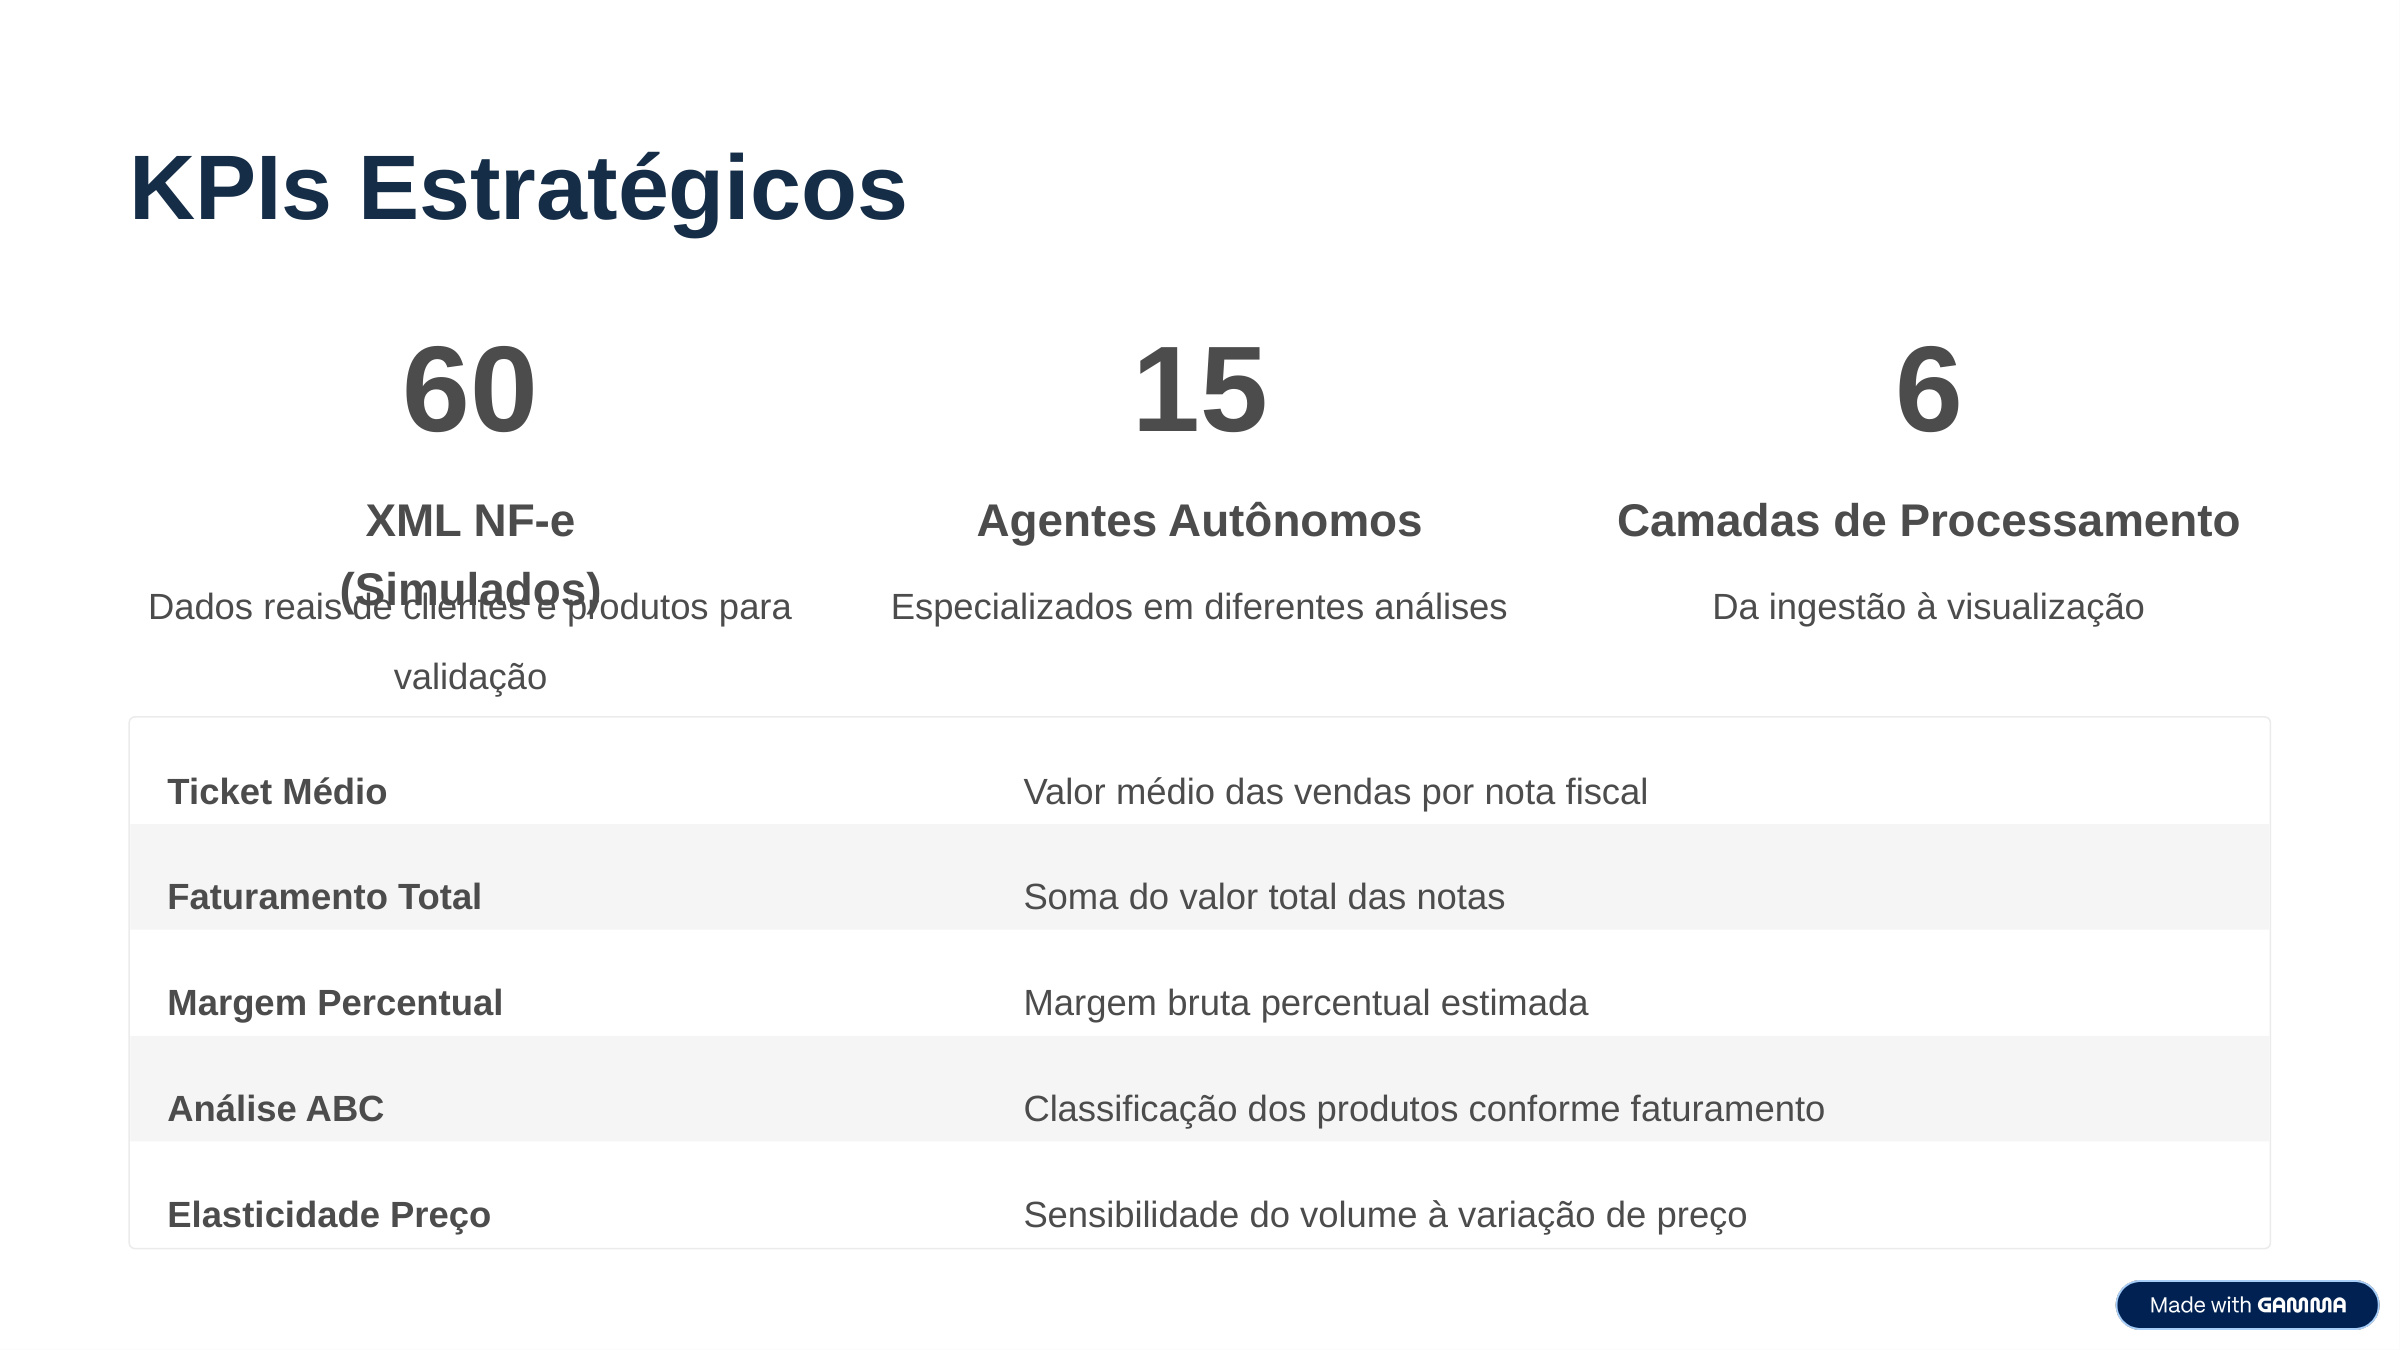

KPIs Estratégicos
60
15
6
Camadas de Processamento
XML NF-e (Simulados)
Agentes Autônomos
Dados reais de clientes e produtos para validação
Especializados em diferentes análises
Da ingestão à visualização

Ticket Médio
Valor médio das vendas por nota fiscal

Faturamento Total
Soma do valor total das notas

Margem Percentual
Margem bruta percentual estimada

Análise ABC
Classificação dos produtos conforme faturamento

Elasticidade Preço
Sensibilidade do volume à variação de preço